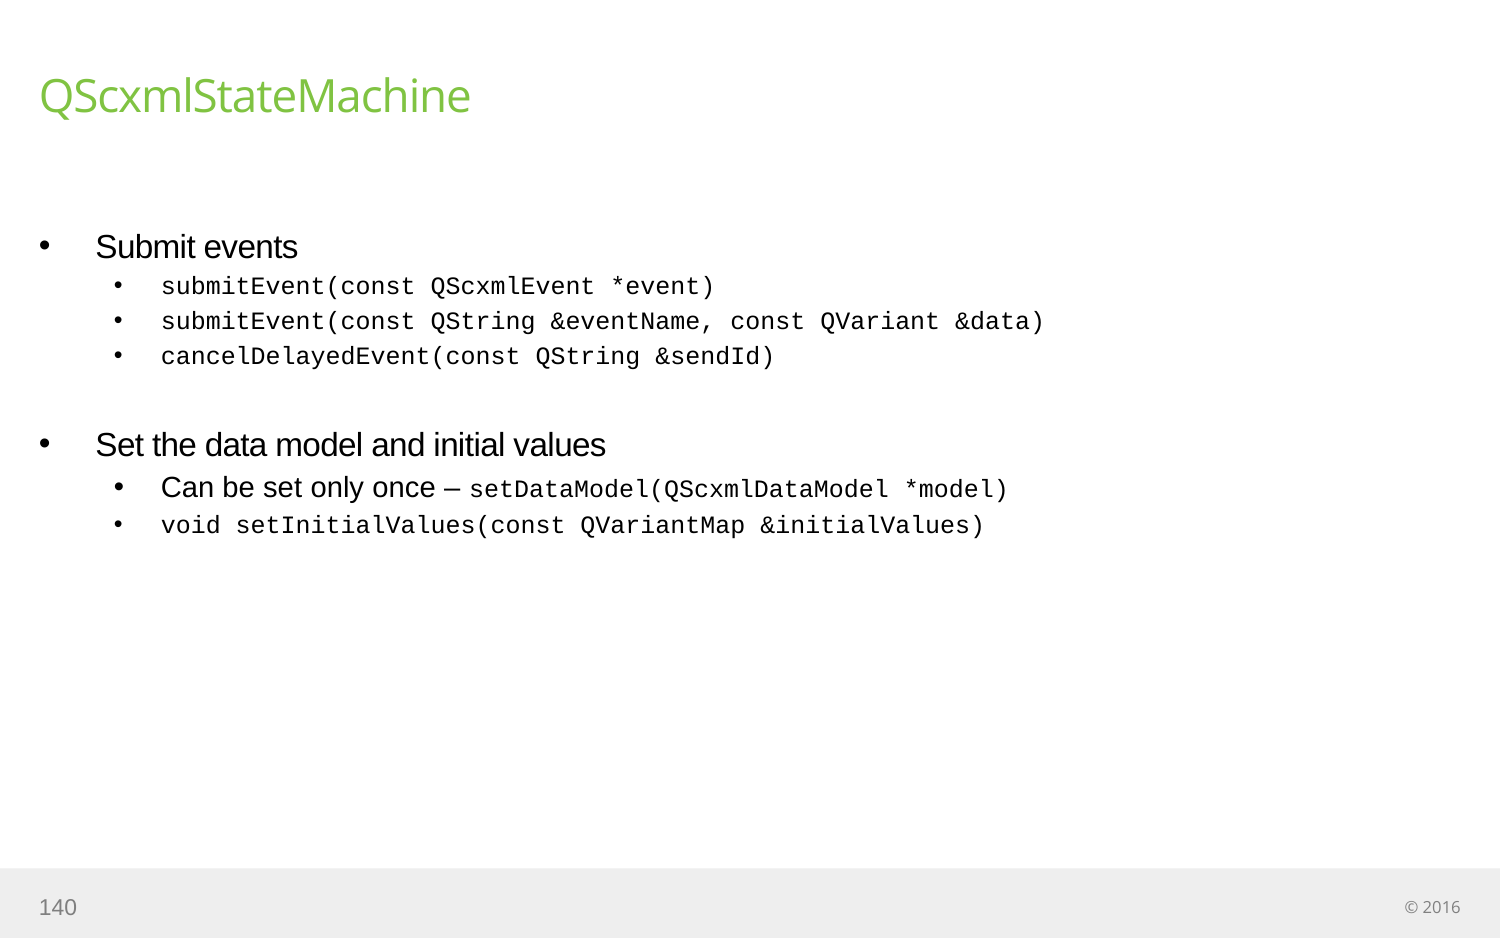

# QScxmlStateMachine
Submit events
submitEvent(const QScxmlEvent *event)
submitEvent(const QString &eventName, const QVariant &data)
cancelDelayedEvent(const QString &sendId)

Set the data model and initial values
Can be set only once – setDataModel(QScxmlDataModel *model)
void setInitialValues(const QVariantMap &initialValues)

140
© 2016